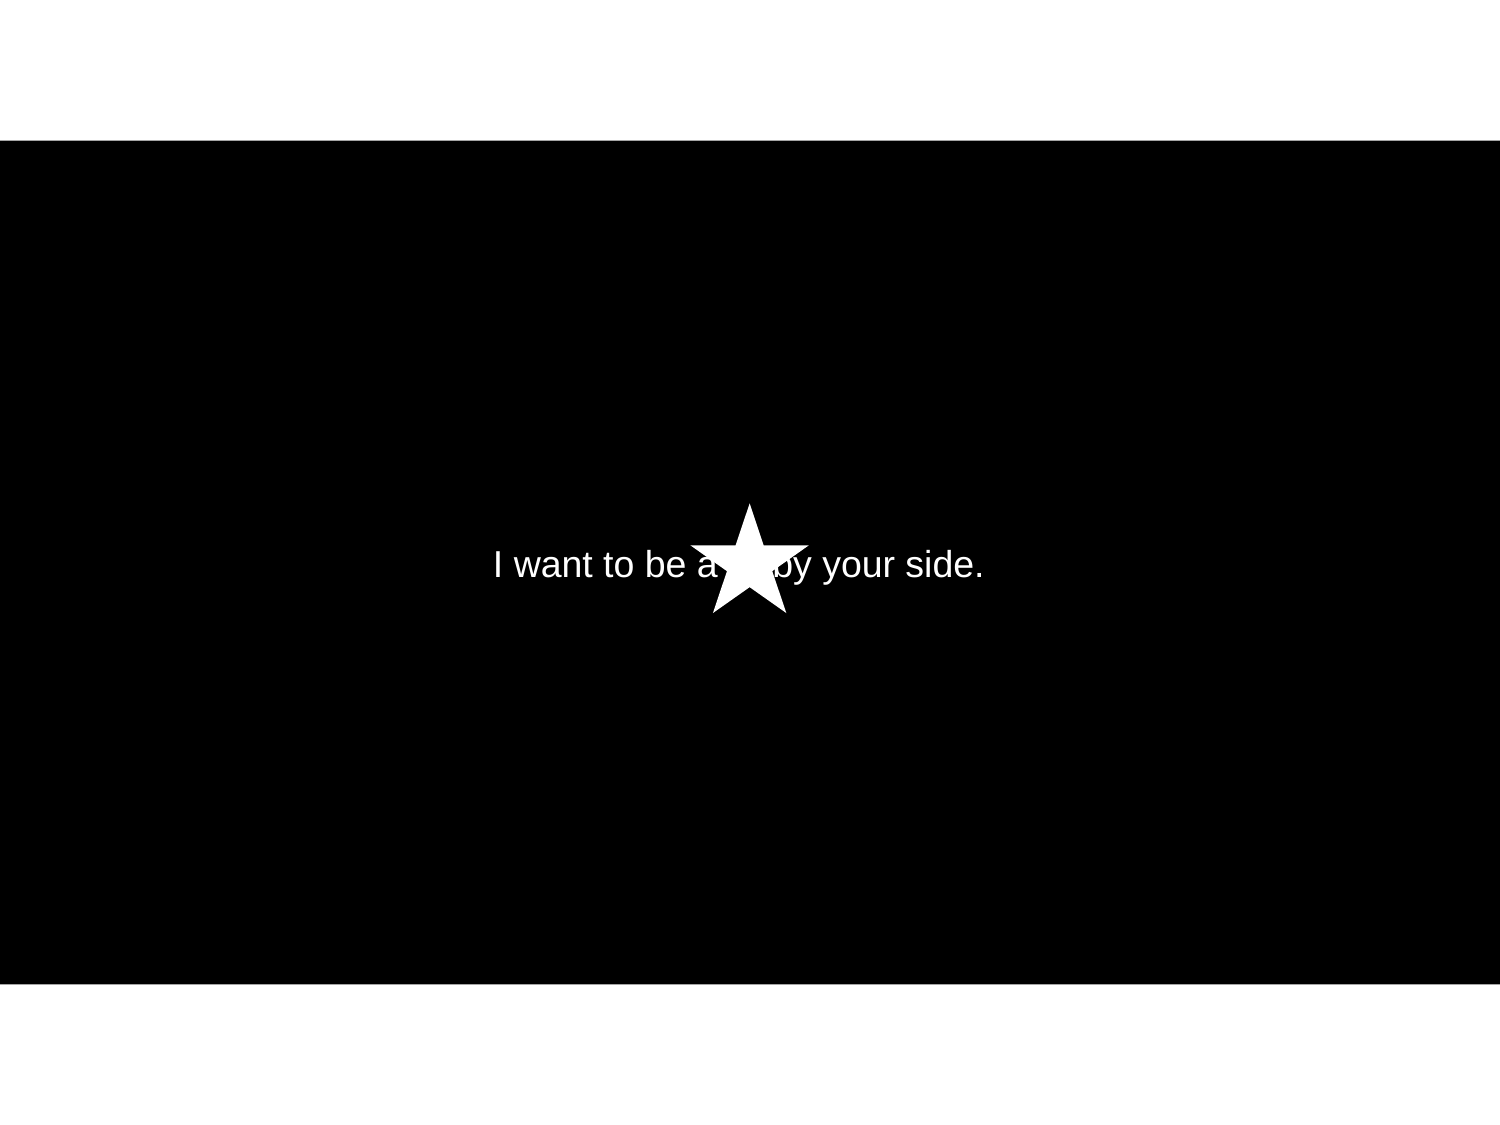

I want to be a ★ by your side.